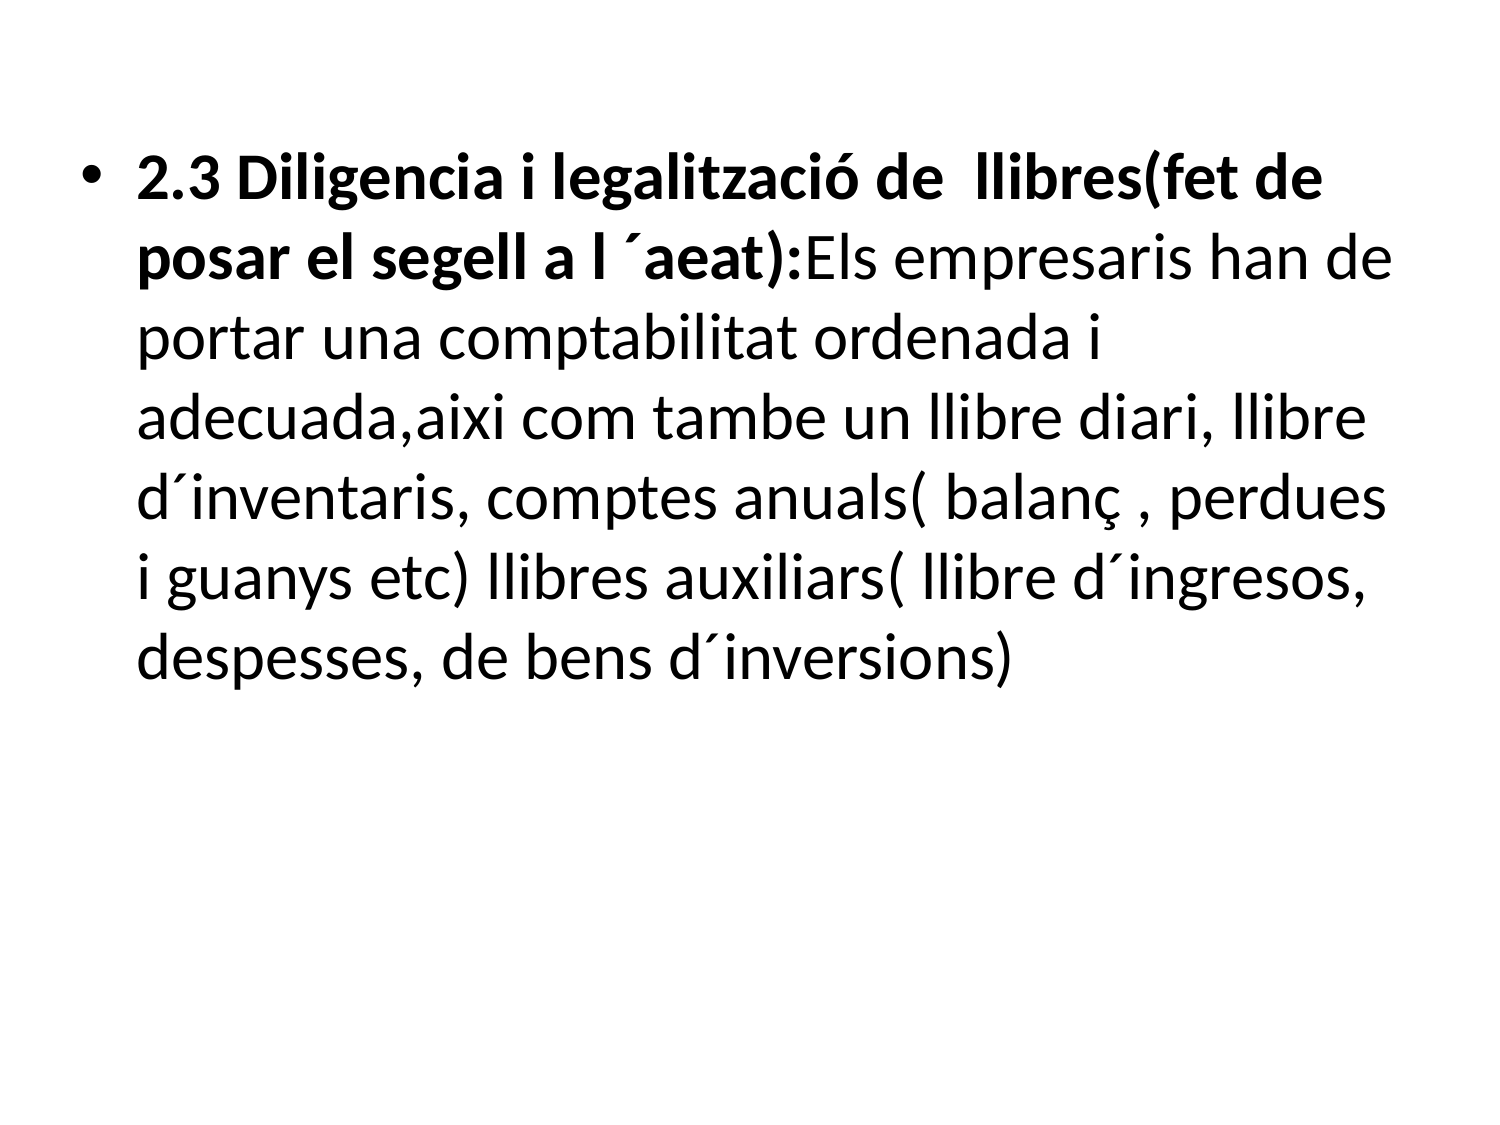

#
2.3 Diligencia i legalització de  llibres(fet de posar el segell a l ´aeat):Els empresaris han de portar una comptabilitat ordenada i adecuada,aixi com tambe un llibre diari, llibre d´inventaris, comptes anuals( balanç , perdues i guanys etc) llibres auxiliars( llibre d´ingresos, despesses, de bens d´inversions)